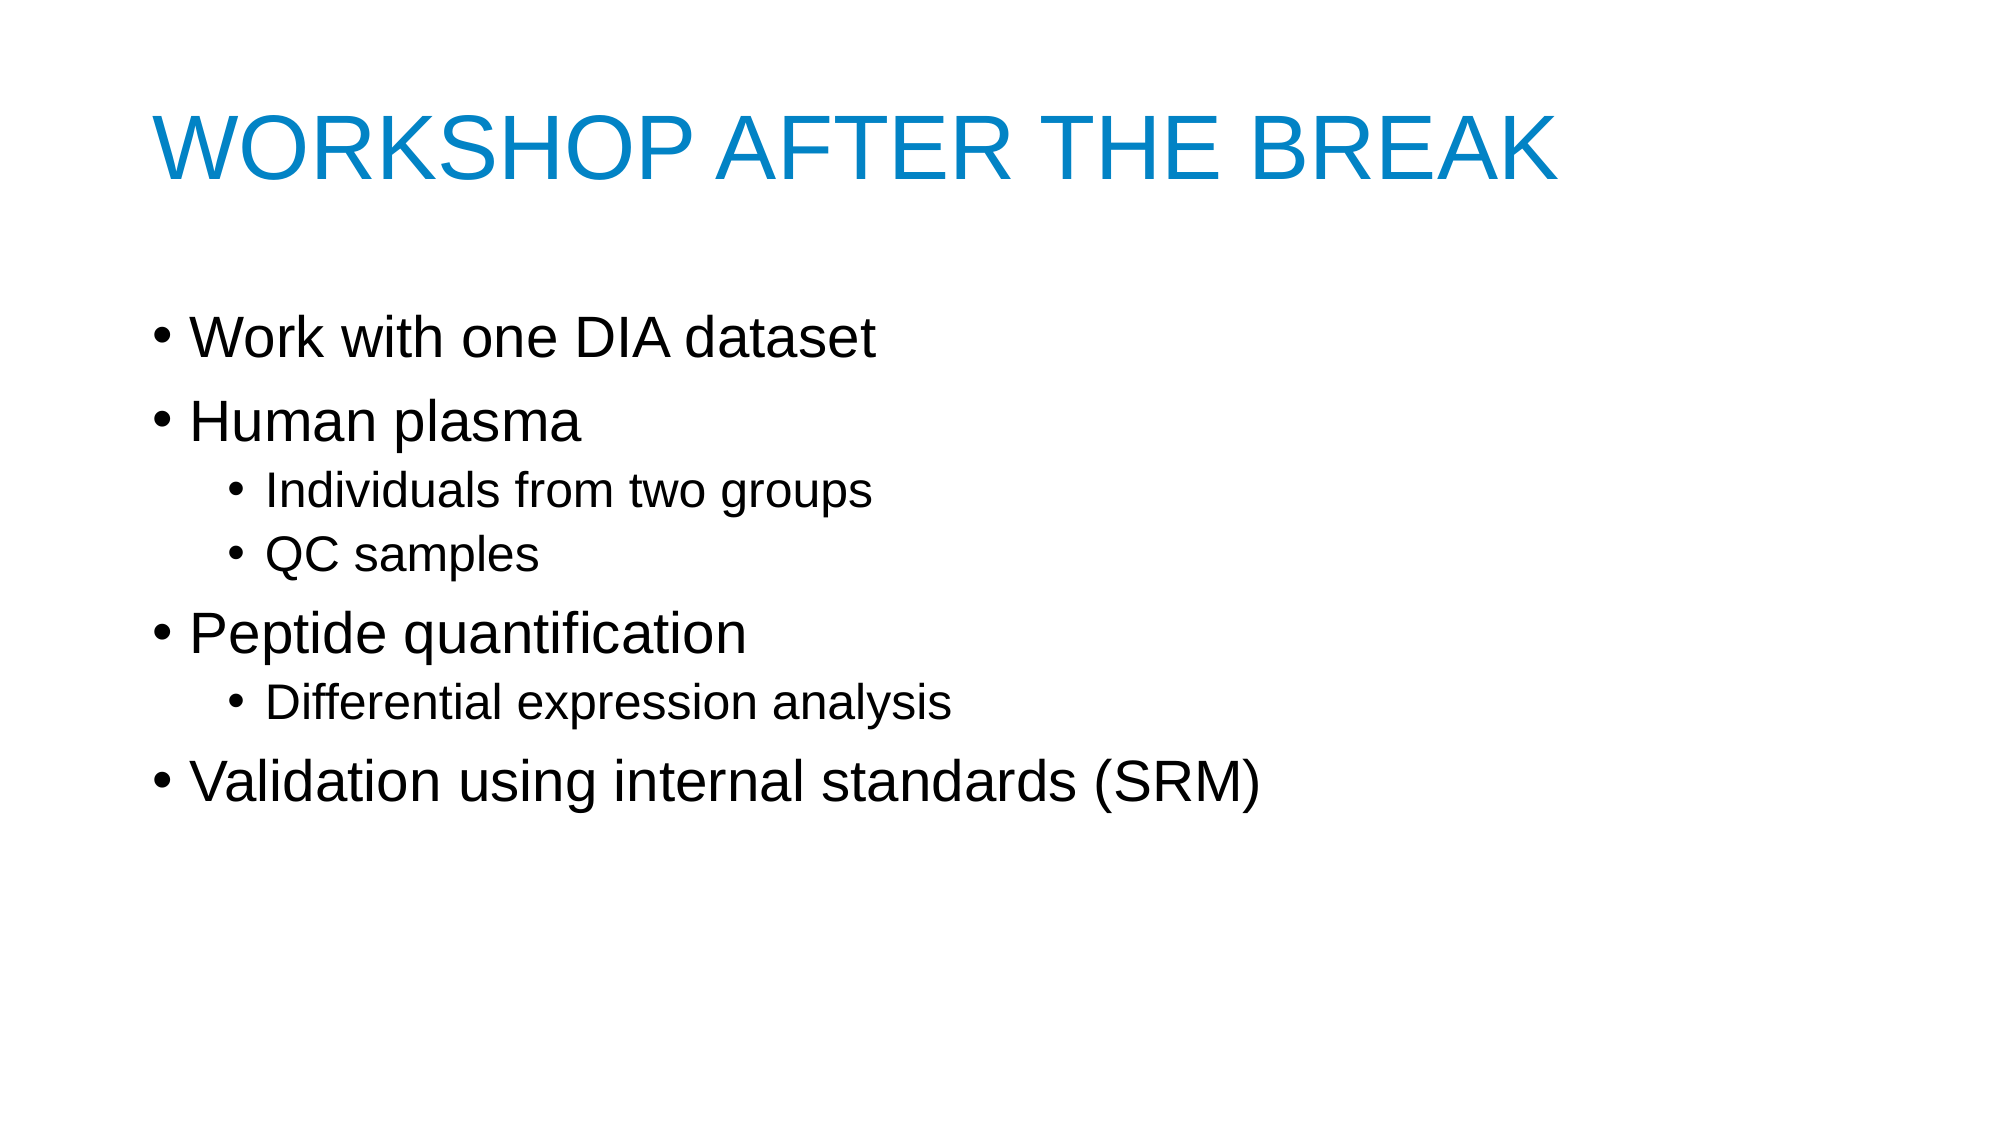

# Workshop after the break
Work with one DIA dataset
Human plasma
Individuals from two groups
QC samples
Peptide quantification
Differential expression analysis
Validation using internal standards (SRM)